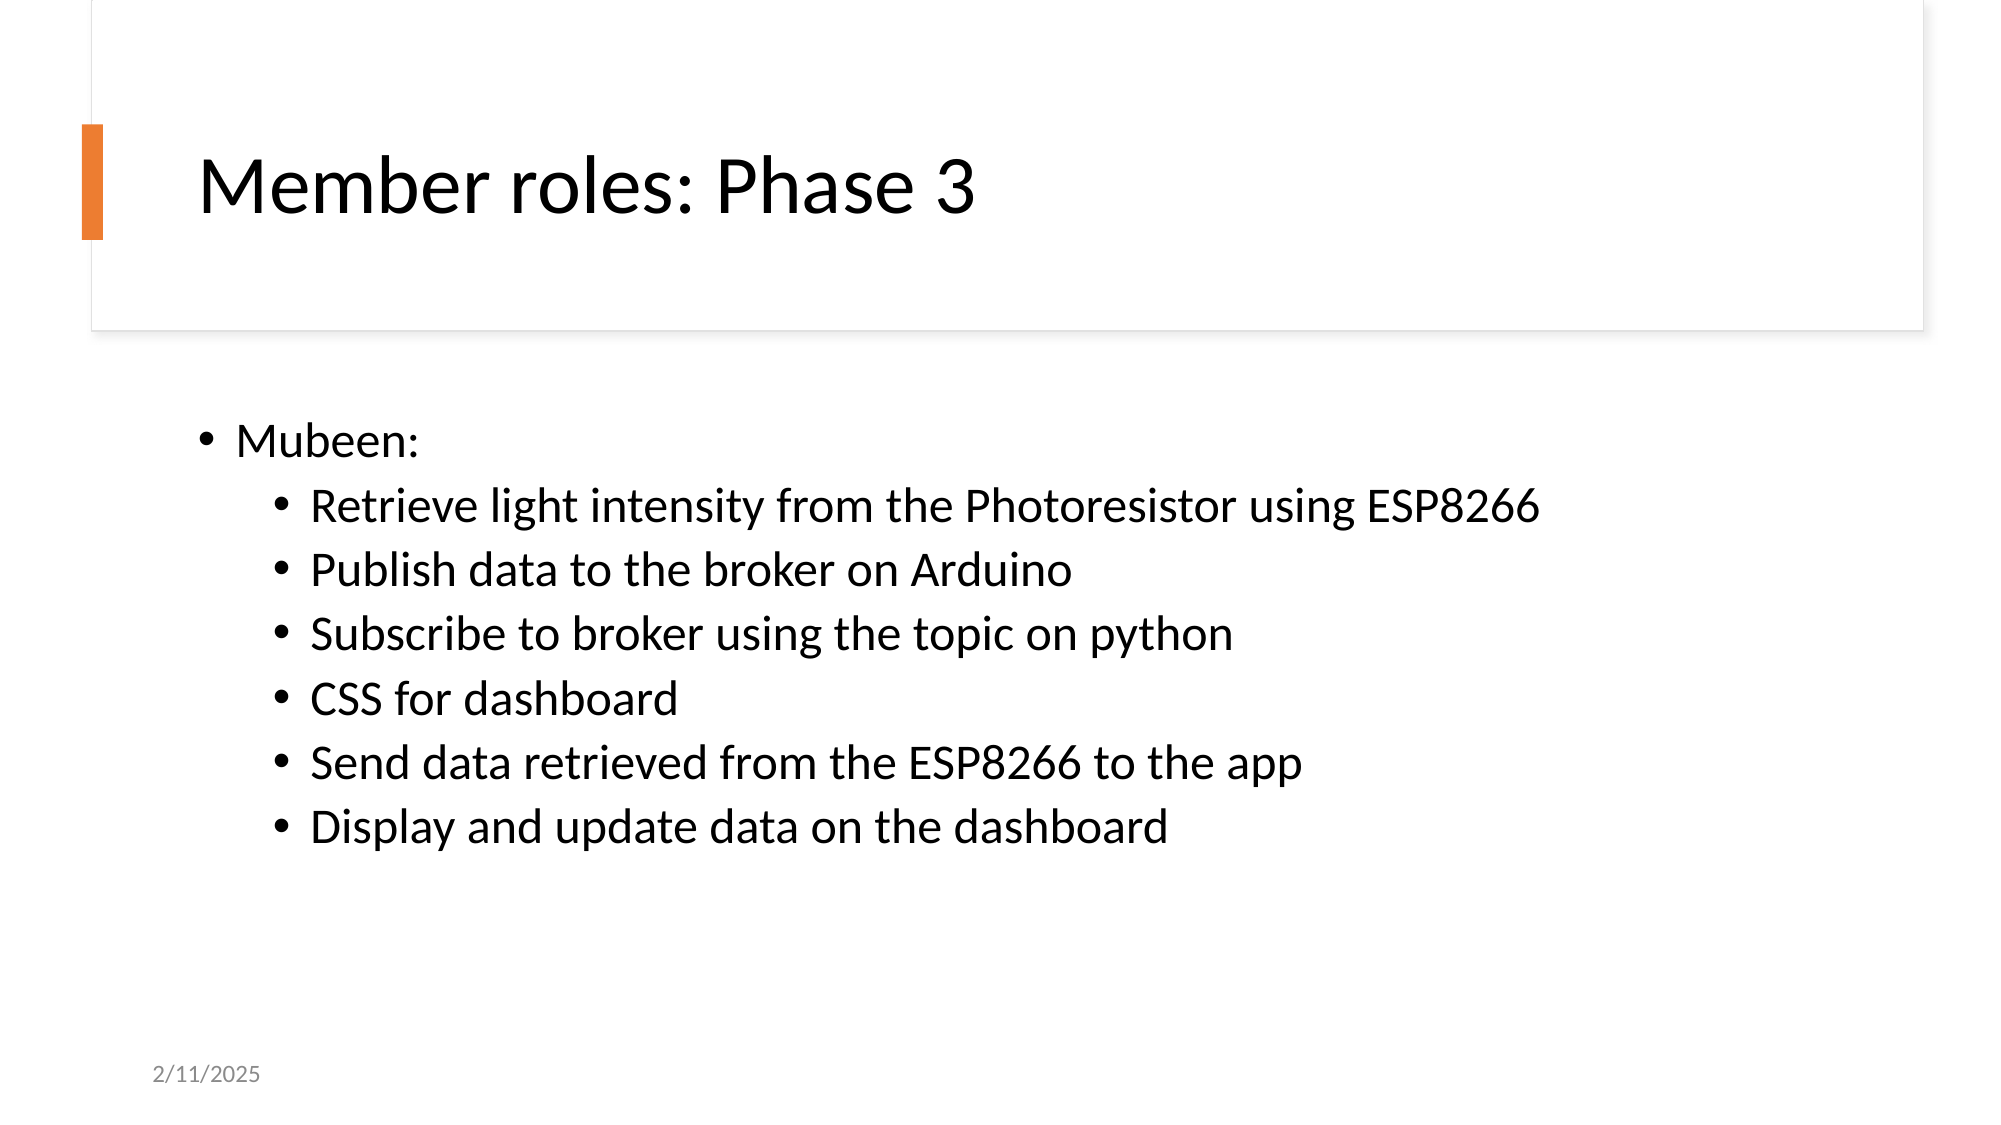

# Member roles: Phase 3

Mubeen:
Retrieve light intensity from the Photoresistor using ESP8266
Publish data to the broker on Arduino
Subscribe to broker using the topic on python
CSS for dashboard
Send data retrieved from the ESP8266 to the app
Display and update data on the dashboard
2/11/2025
9